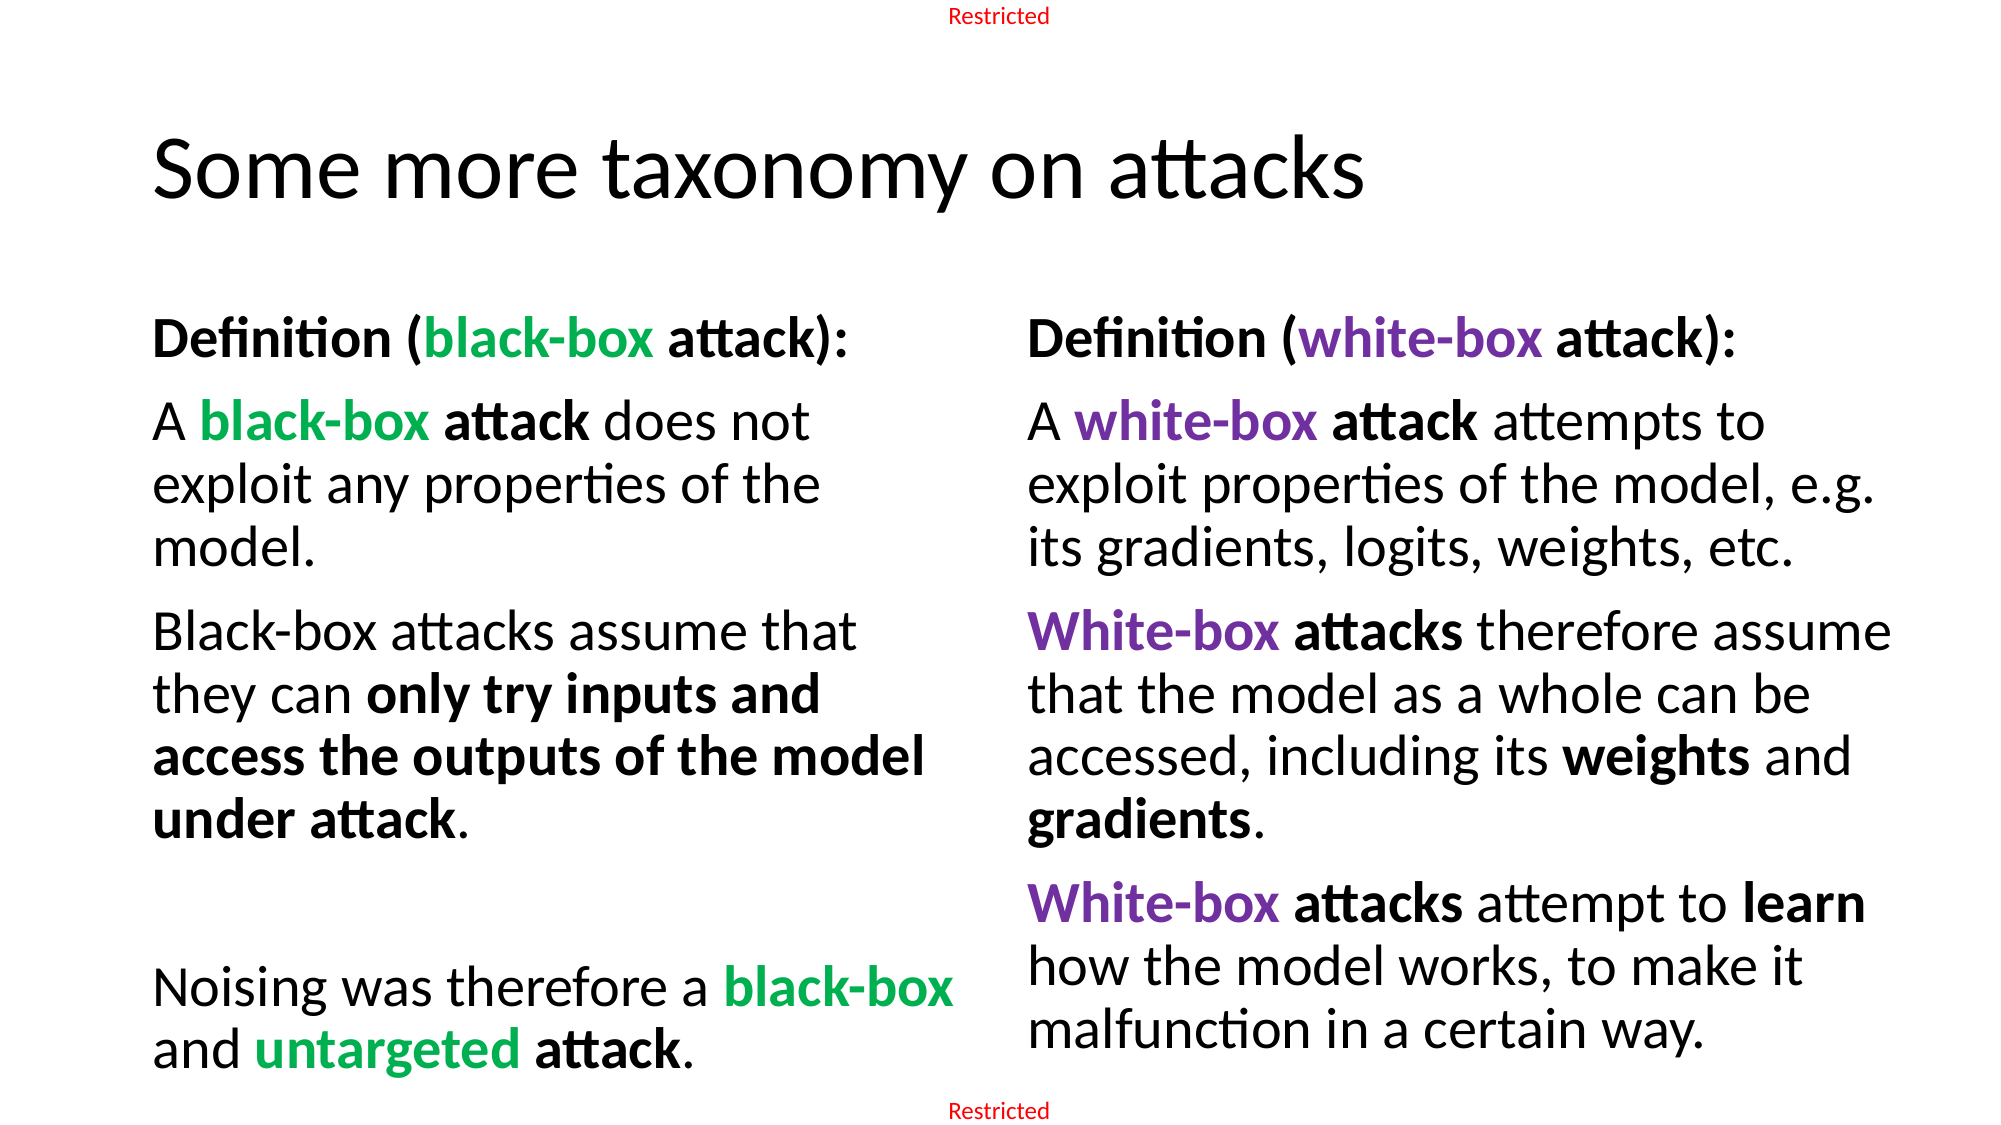

# Some more taxonomy on attacks
Definition (black-box attack):
A black-box attack does not exploit any properties of the model.
Black-box attacks assume that they can only try inputs and access the outputs of the model under attack.

Noising was therefore a black-box and untargeted attack.

Definition (white-box attack):
A white-box attack attempts to exploit properties of the model, e.g. its gradients, logits, weights, etc.
White-box attacks therefore assume that the model as a whole can be accessed, including its weights and gradients.
White-box attacks attempt to learn how the model works, to make it malfunction in a certain way.